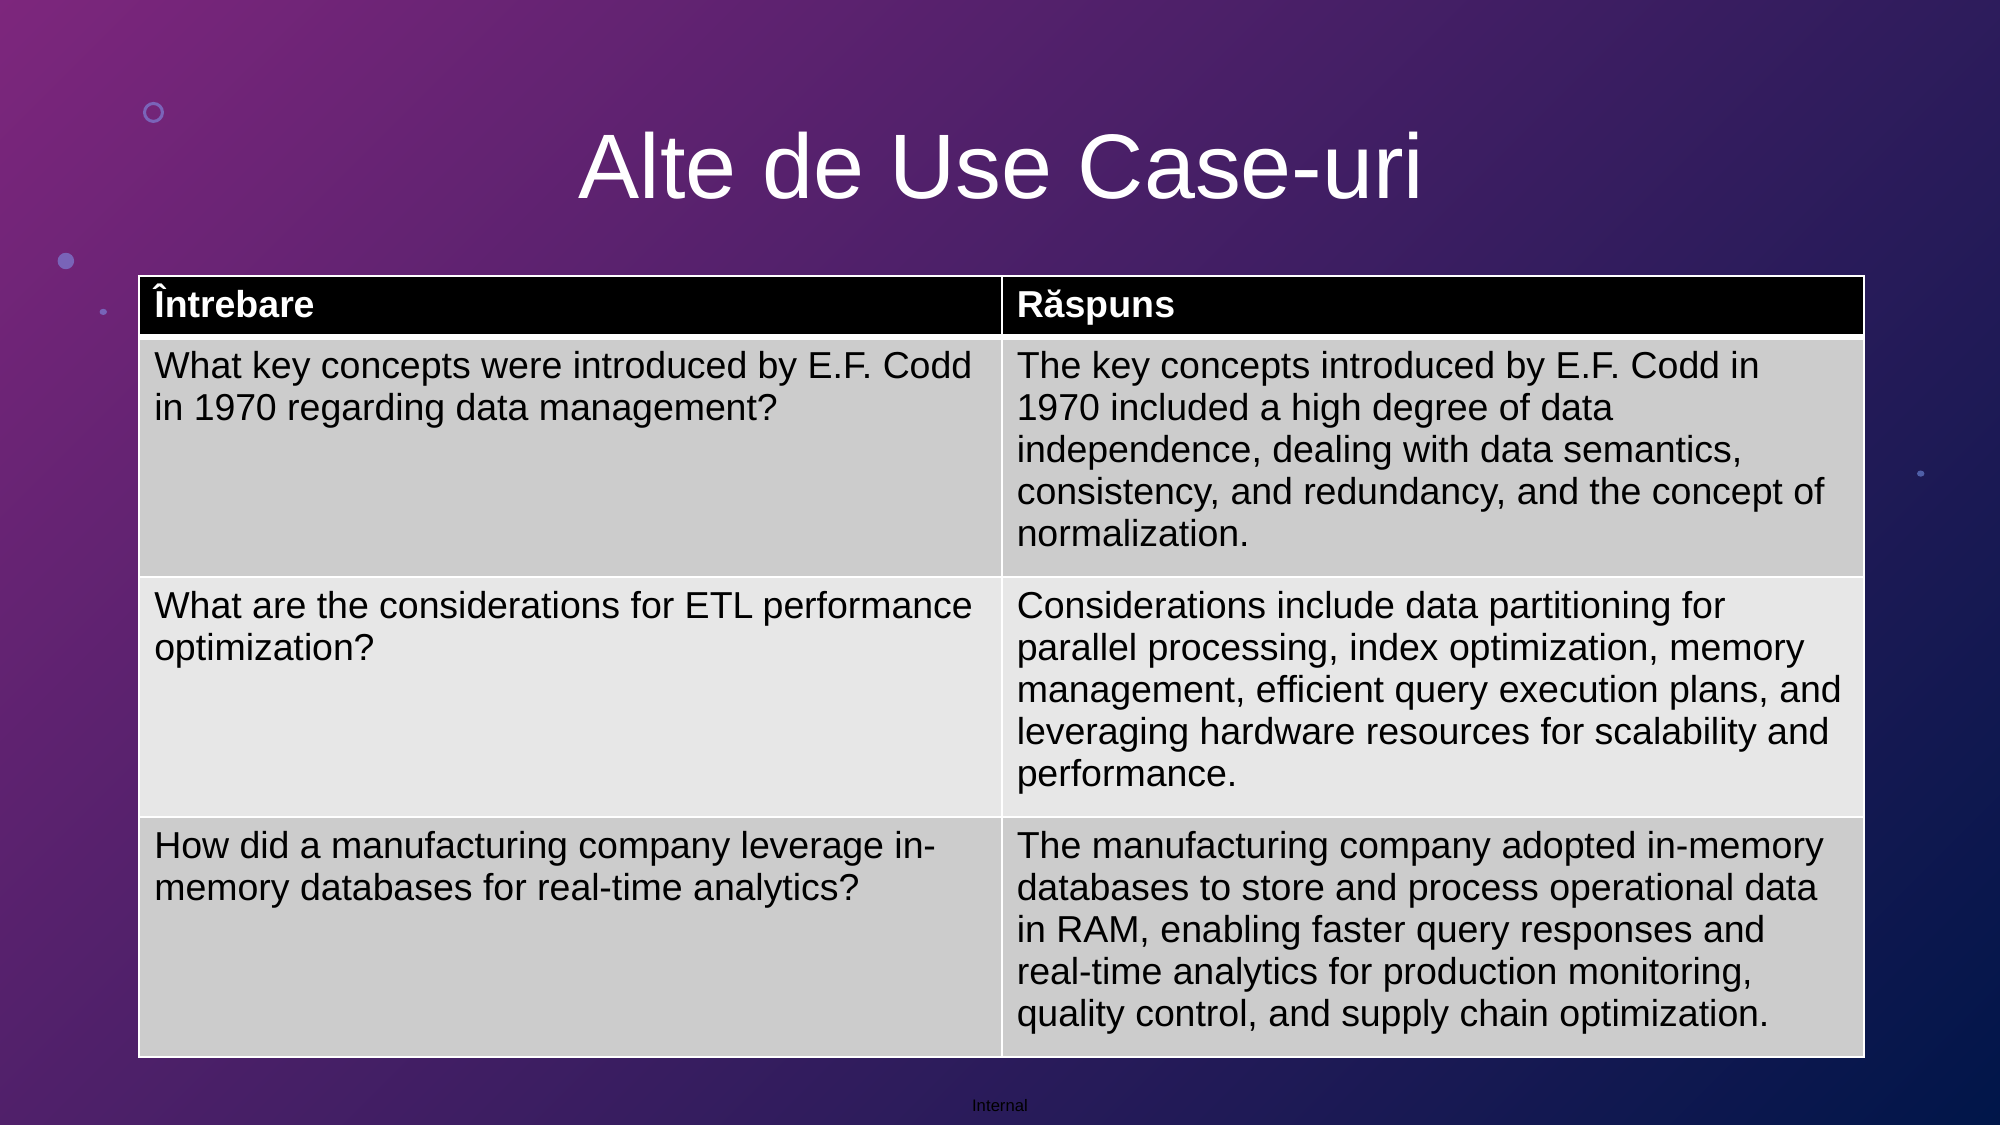

# Alte de Use Case-uri
| Întrebare | Răspuns |
| --- | --- |
| What key concepts were introduced by E.F. Codd in 1970 regarding data management? | The key concepts introduced by E.F. Codd in 1970 included a high degree of data independence, dealing with data semantics, consistency, and redundancy, and the concept of normalization. |
| What are the considerations for ETL performance optimization? | Considerations include data partitioning for parallel processing, index optimization, memory management, efficient query execution plans, and leveraging hardware resources for scalability and performance. |
| How did a manufacturing company leverage in-memory databases for real-time analytics? | The manufacturing company adopted in-memory databases to store and process operational data in RAM, enabling faster query responses and real-time analytics for production monitoring, quality control, and supply chain optimization. |